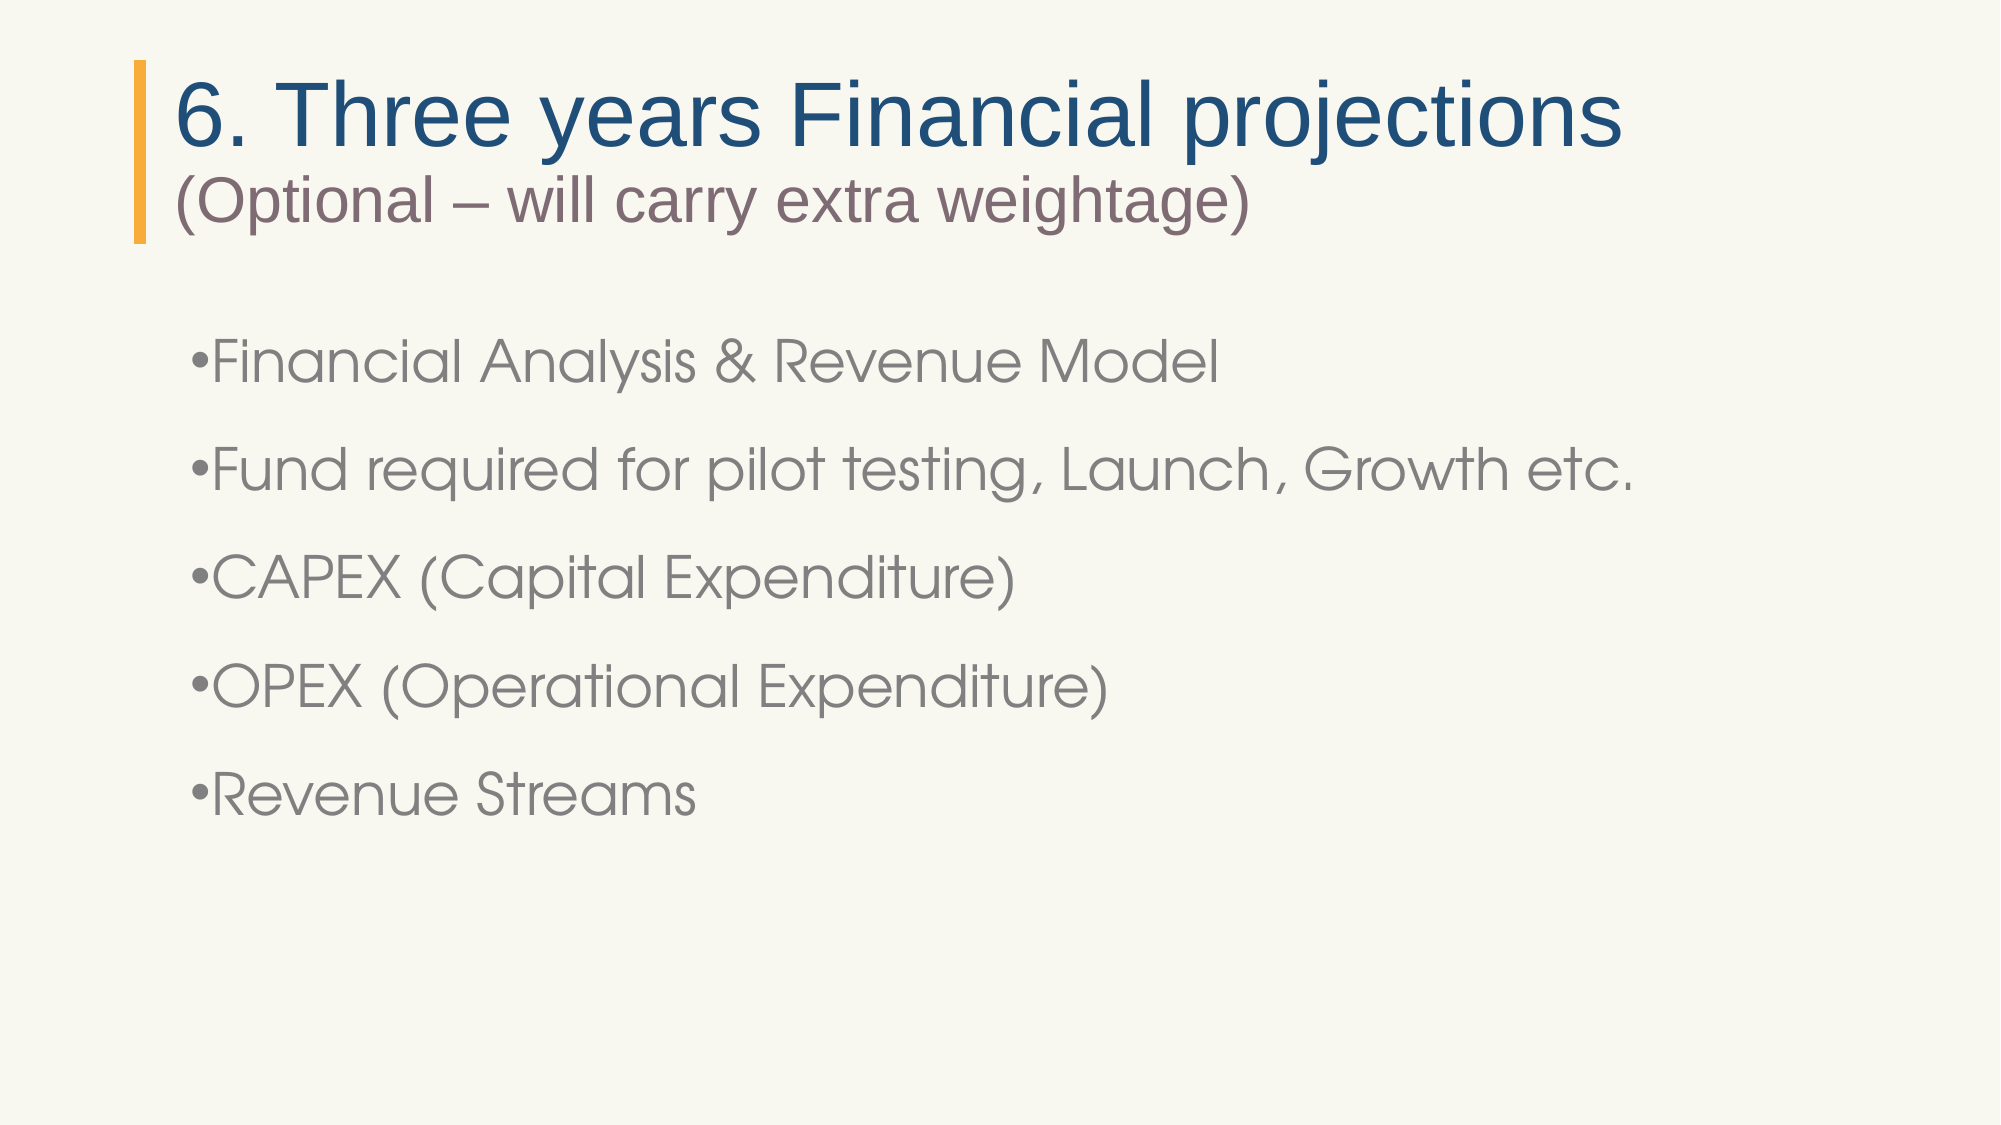

# 6. Three years Financial projections (Optional – will carry extra weightage)
Financial Analysis & Revenue Model
Fund required for pilot testing, Launch, Growth etc.
CAPEX (Capital Expenditure)
OPEX (Operational Expenditure)
Revenue Streams